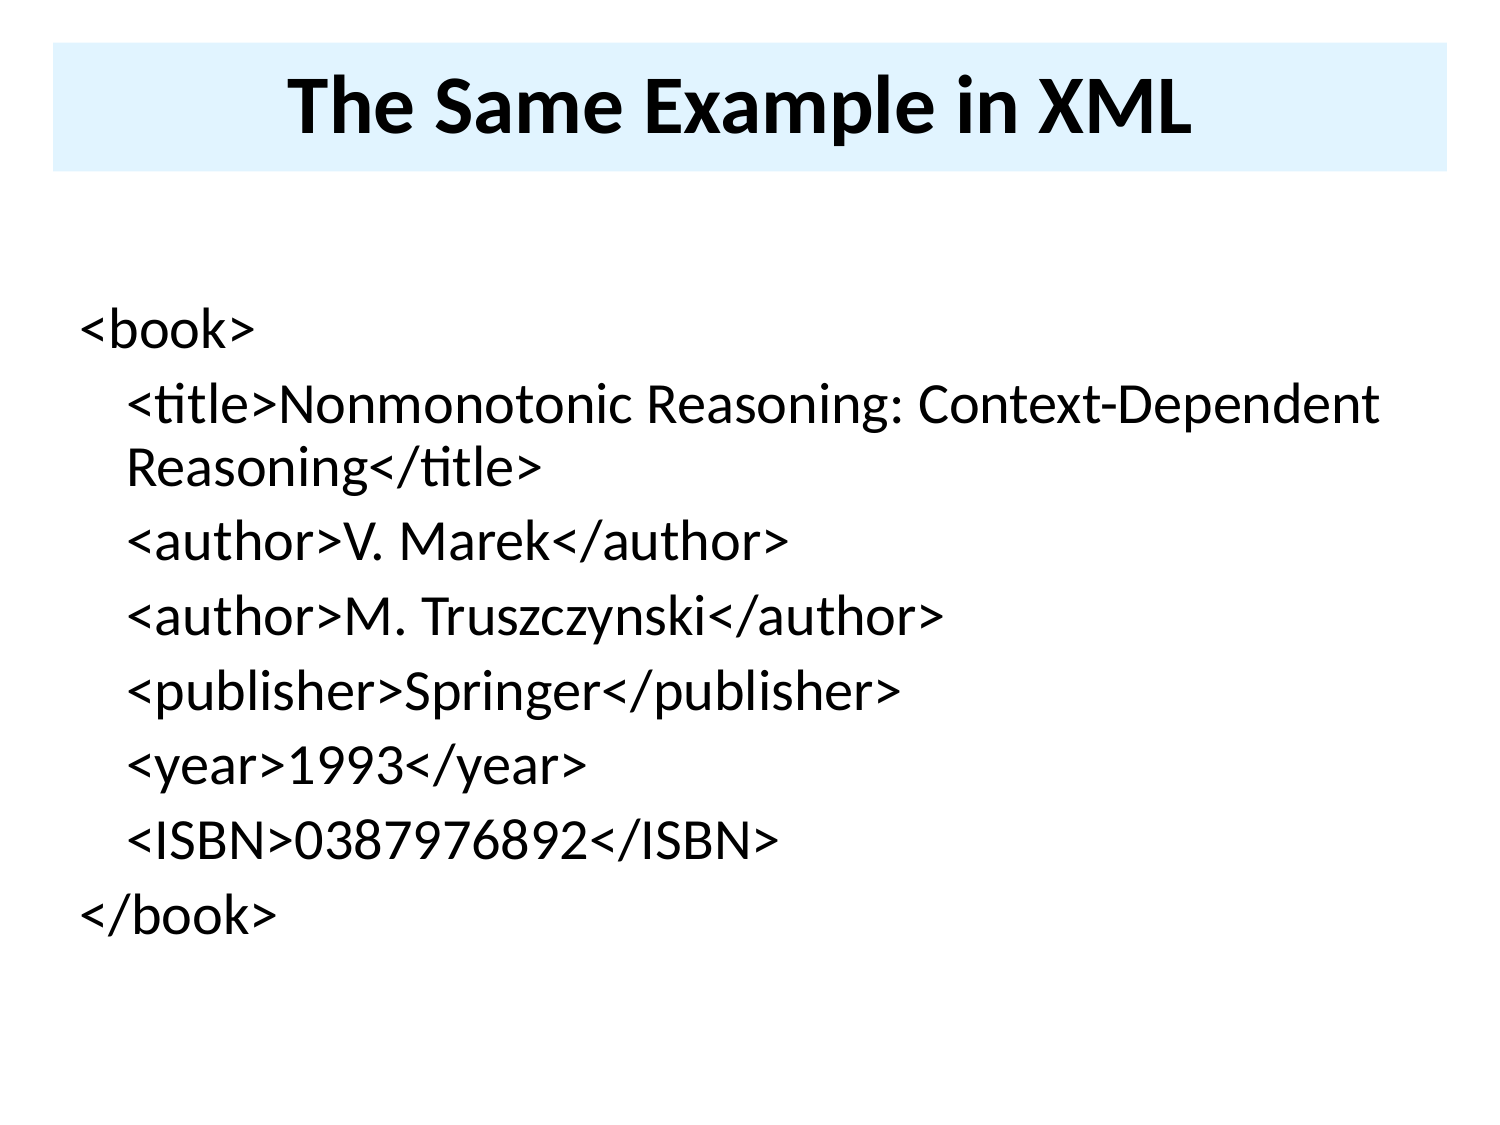

# The Same Example in XML
<book>
	<title>Nonmonotonic Reasoning: Context-Dependent Reasoning</title>
	<author>V. Marek</author>
	<author>M. Truszczynski</author>
	<publisher>Springer</publisher>
	<year>1993</year>
	<ISBN>0387976892</ISBN>
</book>